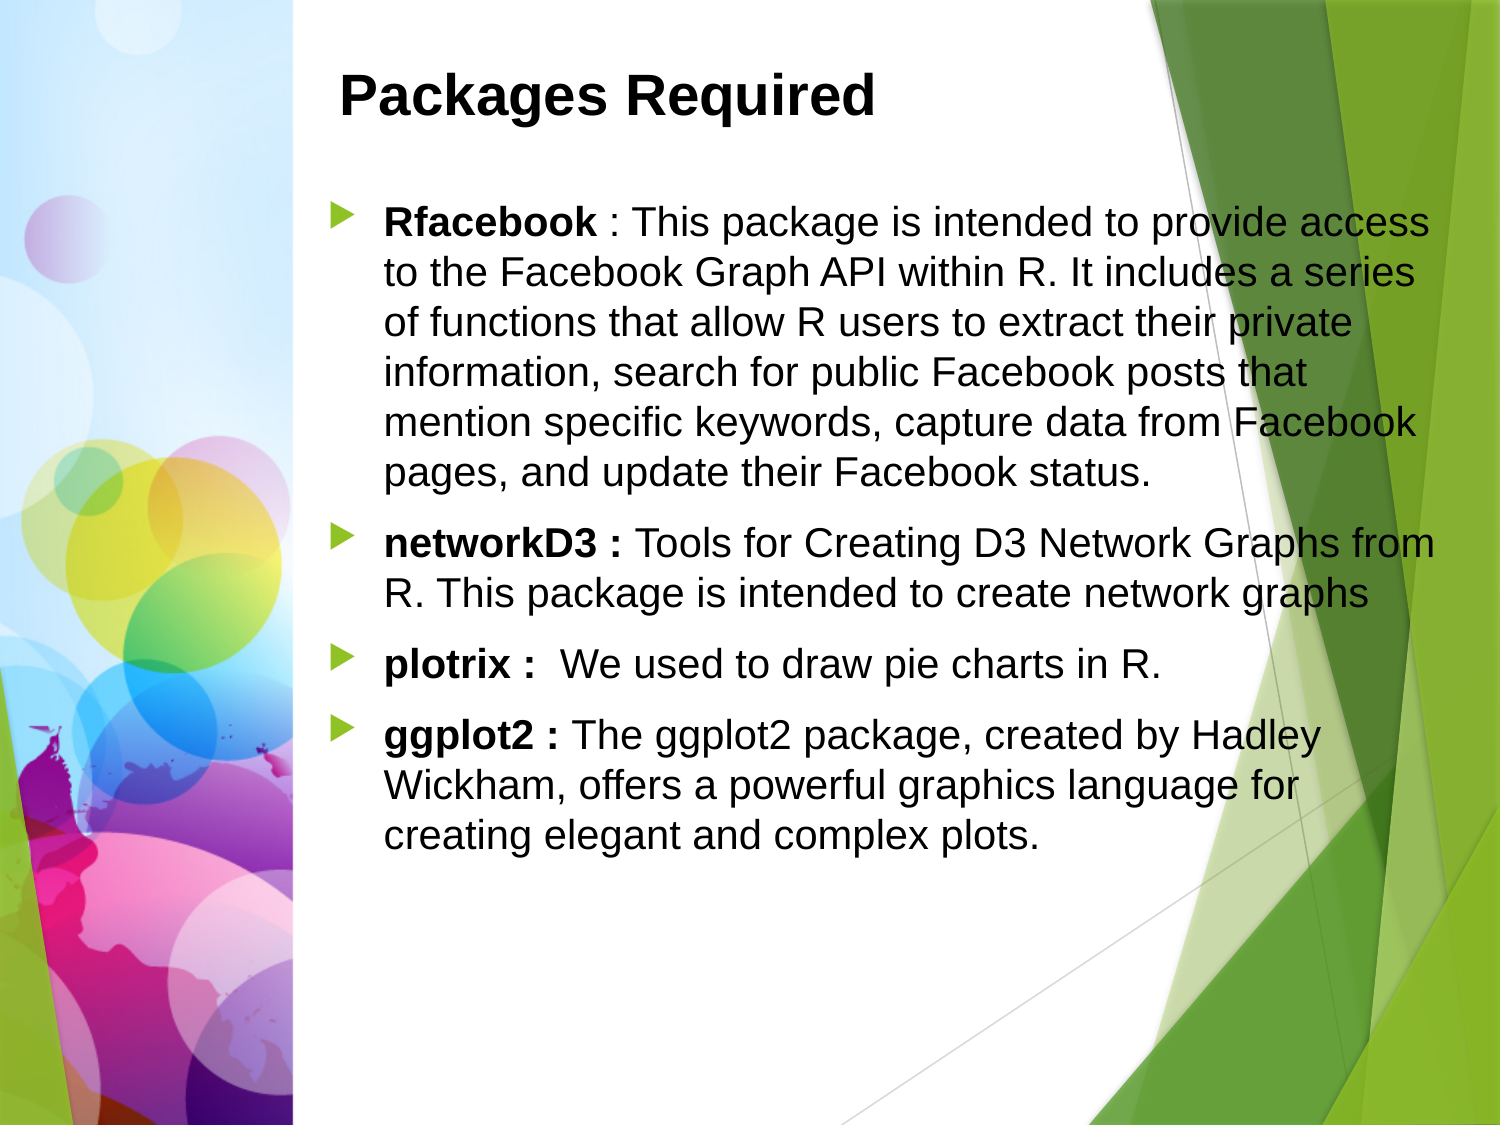

# Packages Required
Rfacebook : This package is intended to provide access to the Facebook Graph API within R. It includes a series of functions that allow R users to extract their private information, search for public Facebook posts that mention specific keywords, capture data from Facebook pages, and update their Facebook status.
networkD3 : Tools for Creating D3 Network Graphs from R. This package is intended to create network graphs
plotrix :  We used to draw pie charts in R.
ggplot2 : The ggplot2 package, created by Hadley Wickham, offers a powerful graphics language for creating elegant and complex plots.